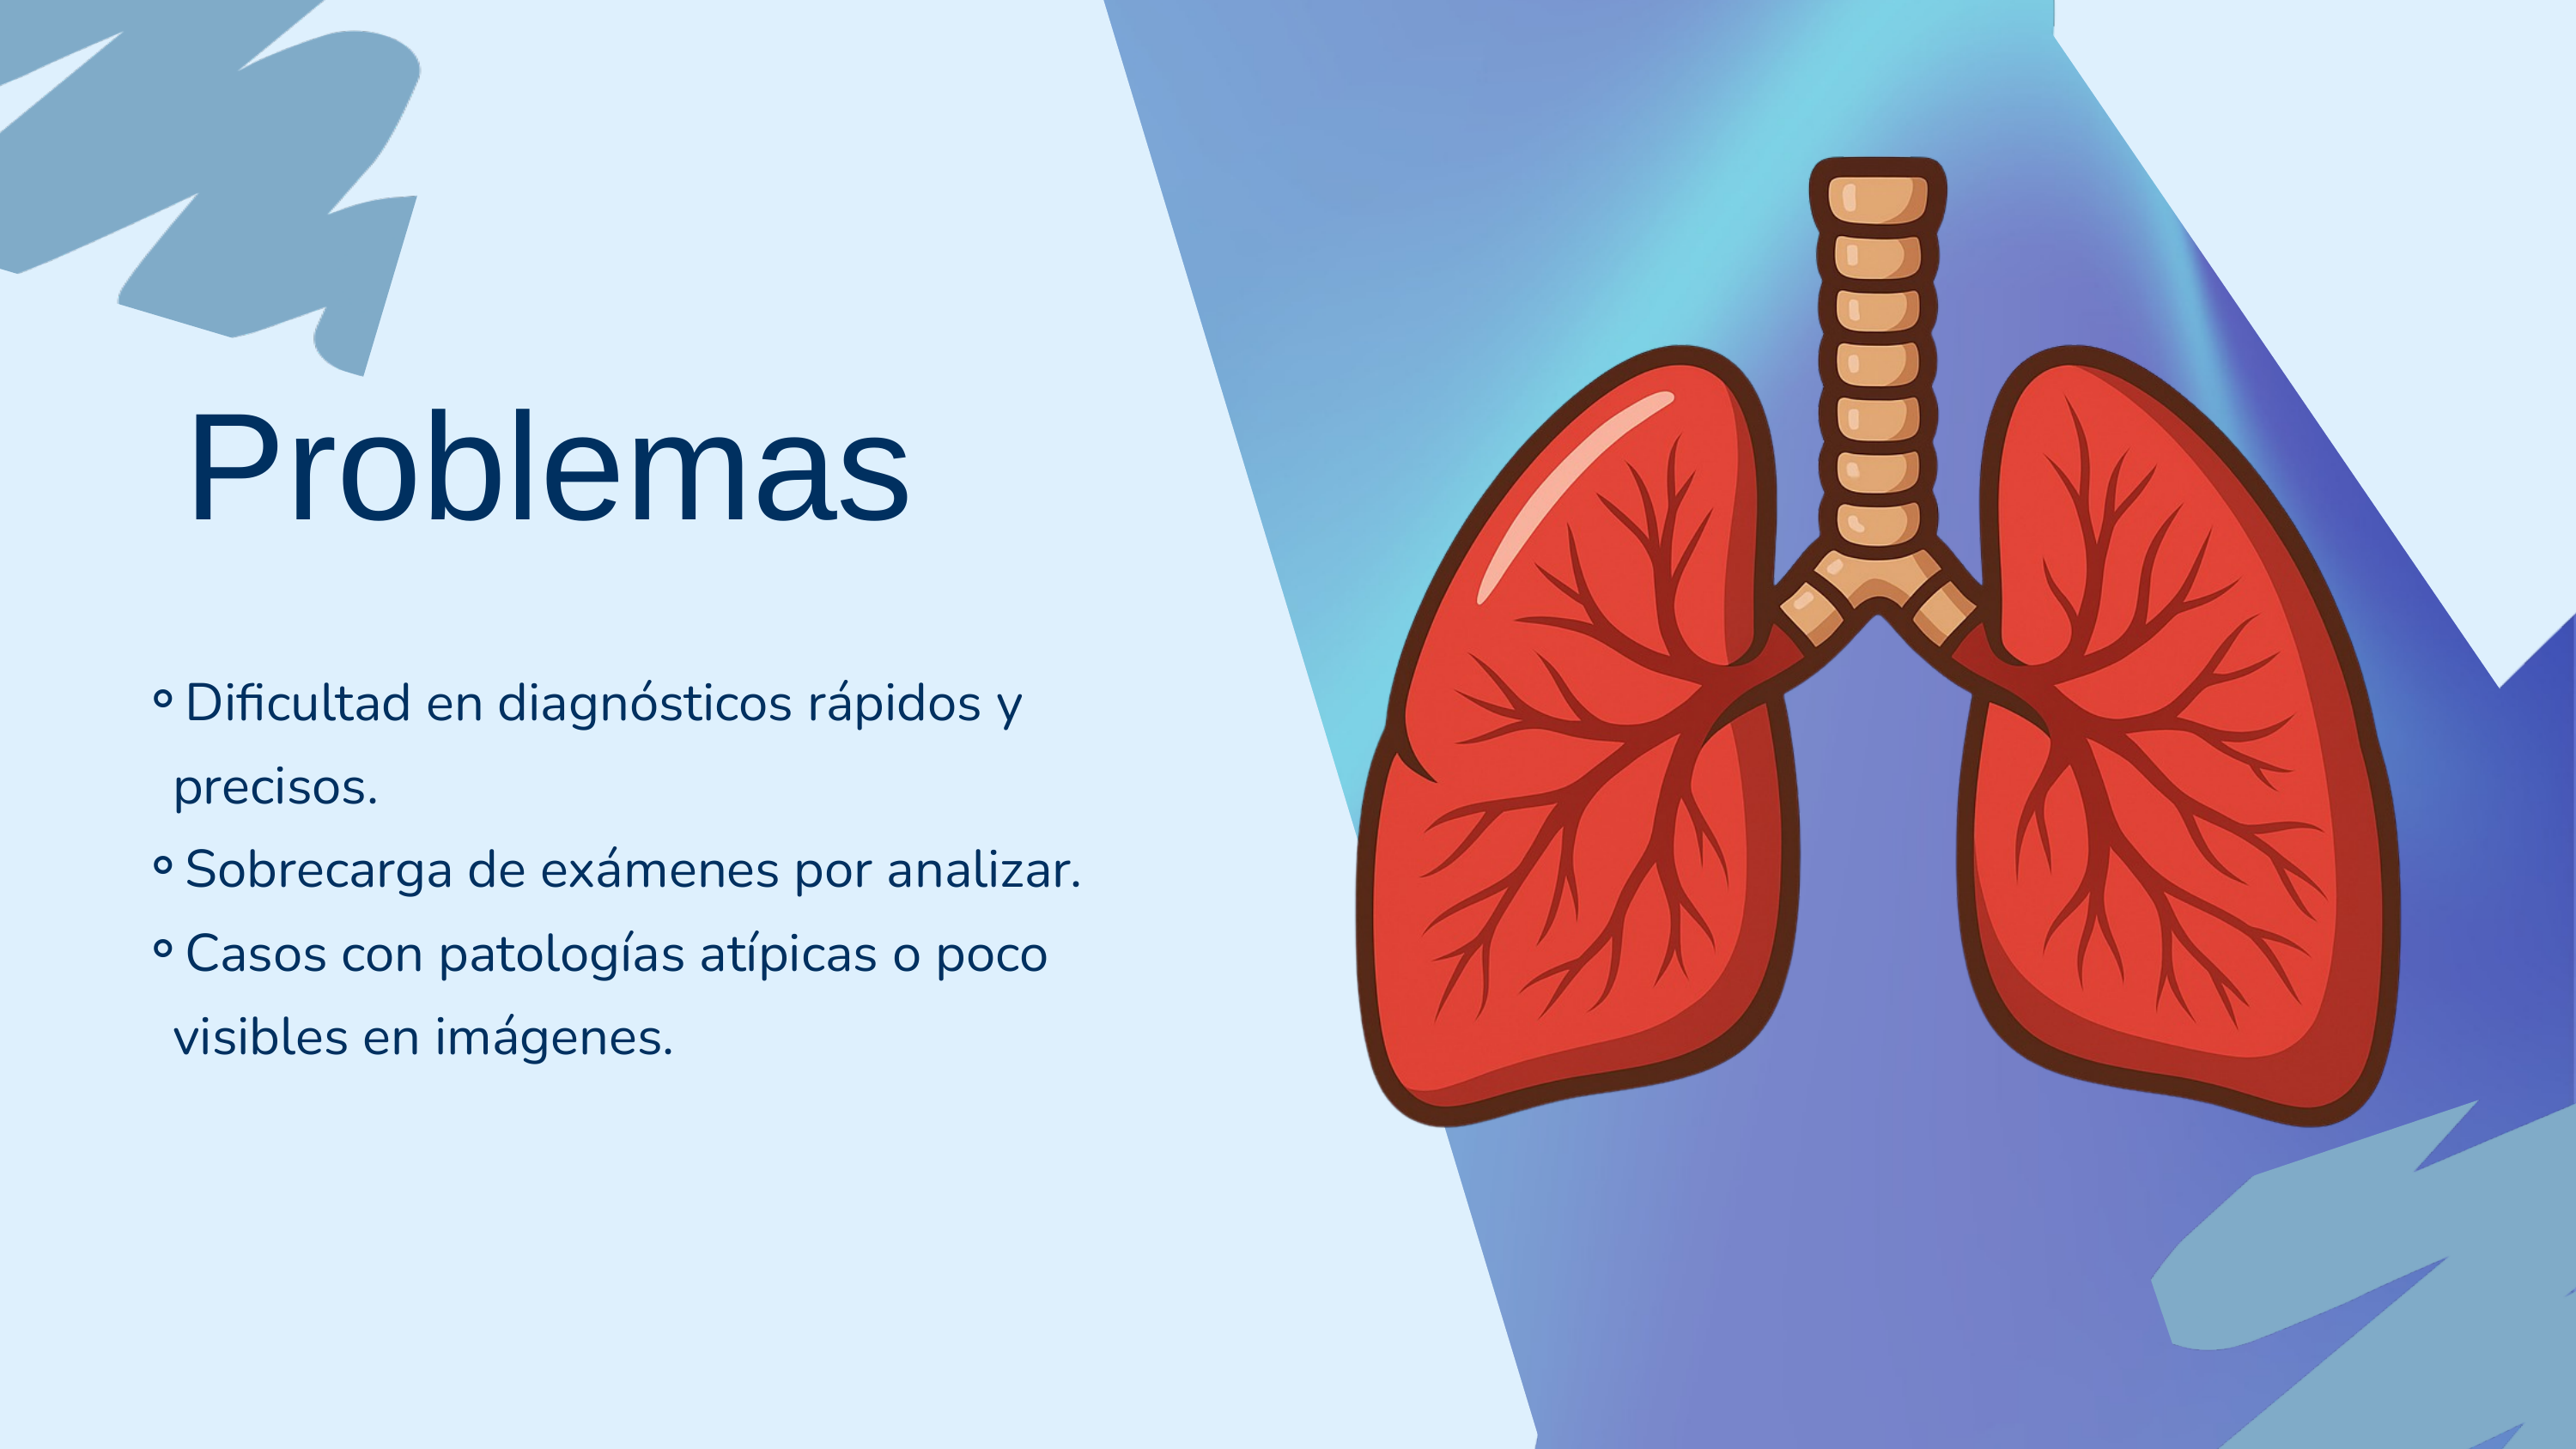

Problemas
Dificultad en diagnósticos rápidos y precisos.
Sobrecarga de exámenes por analizar.
Casos con patologías atípicas o poco visibles en imágenes.